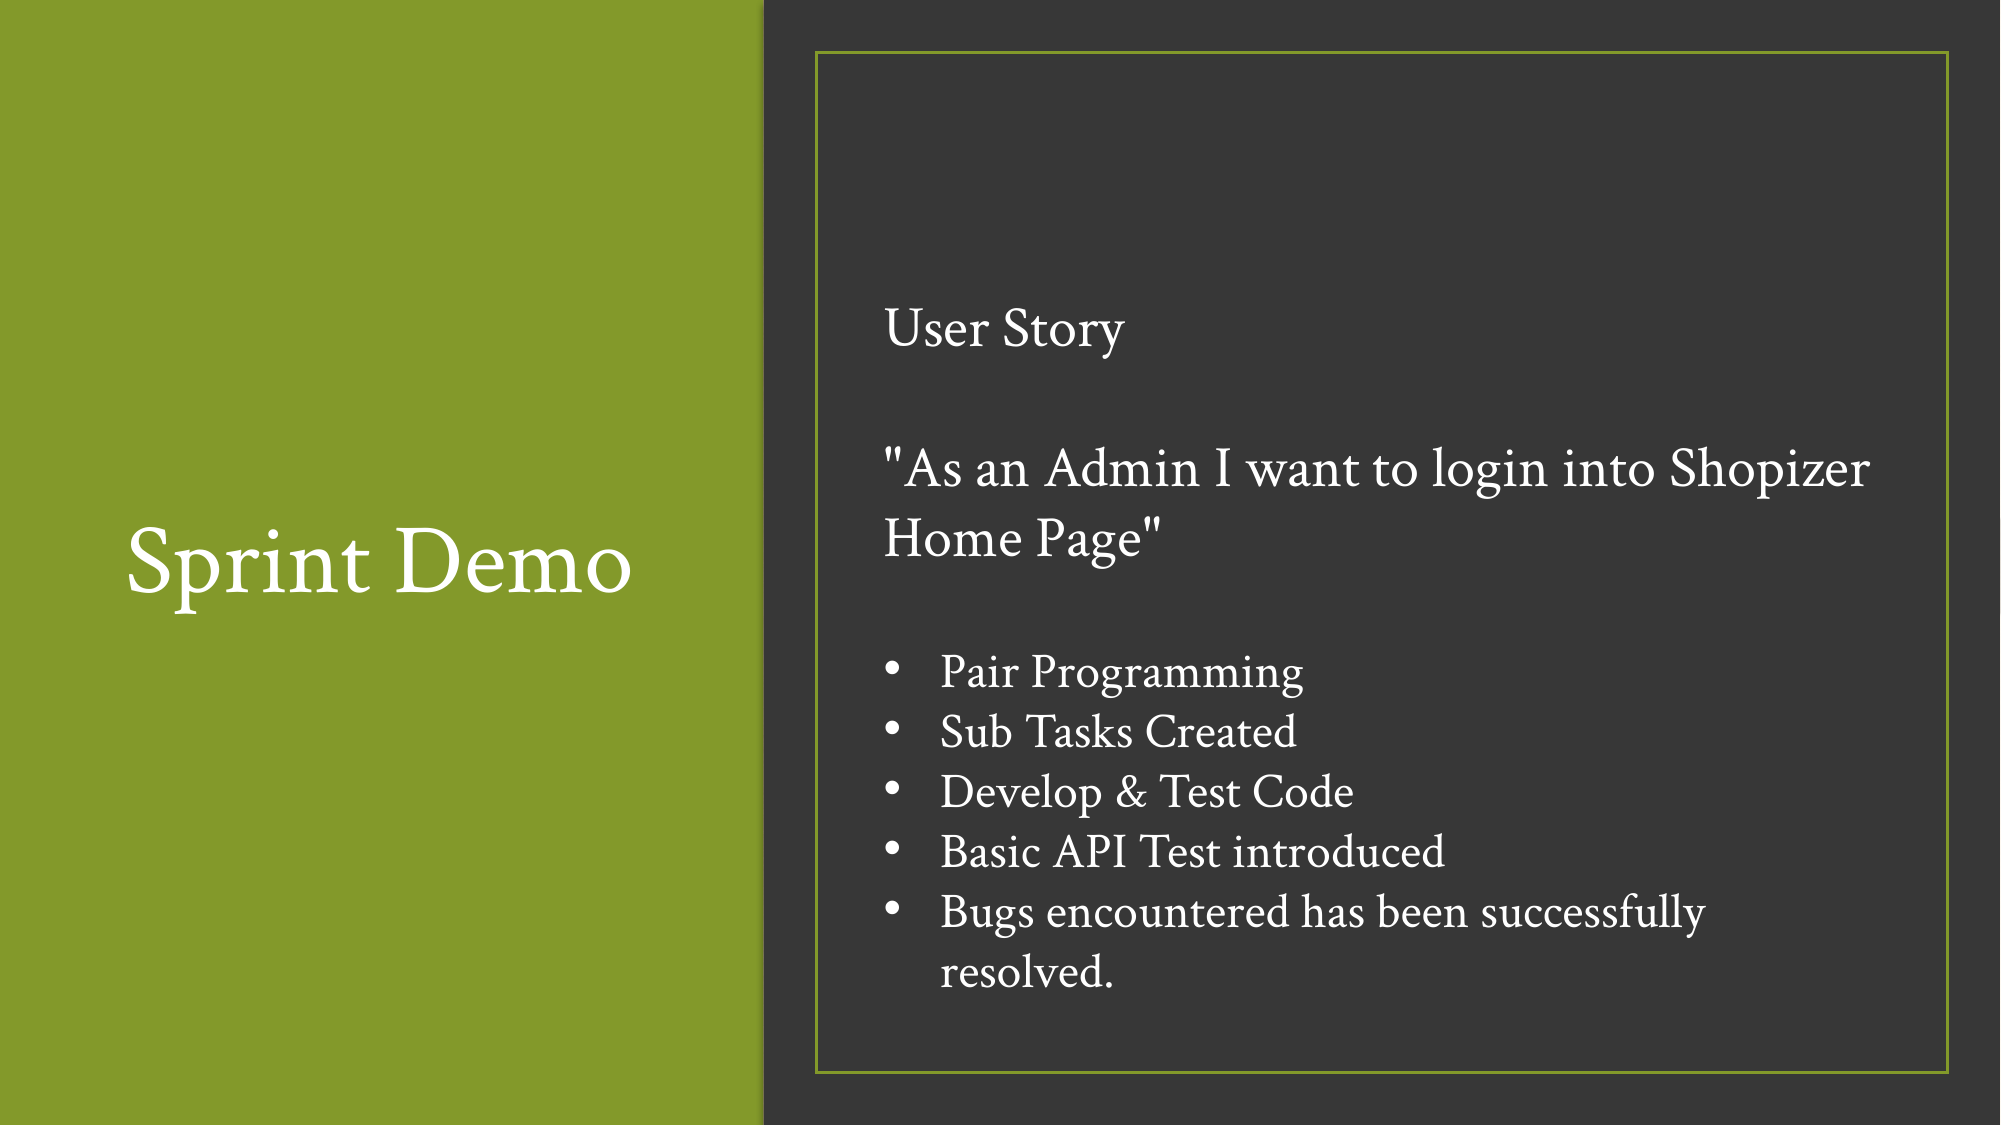

Sprint Demo
User Story

"As an Admin I want to login into Shopizer Home Page"

Pair Programming
Sub Tasks Created
Develop & Test Code
Basic API Test introduced
Bugs encountered has been successfully resolved.